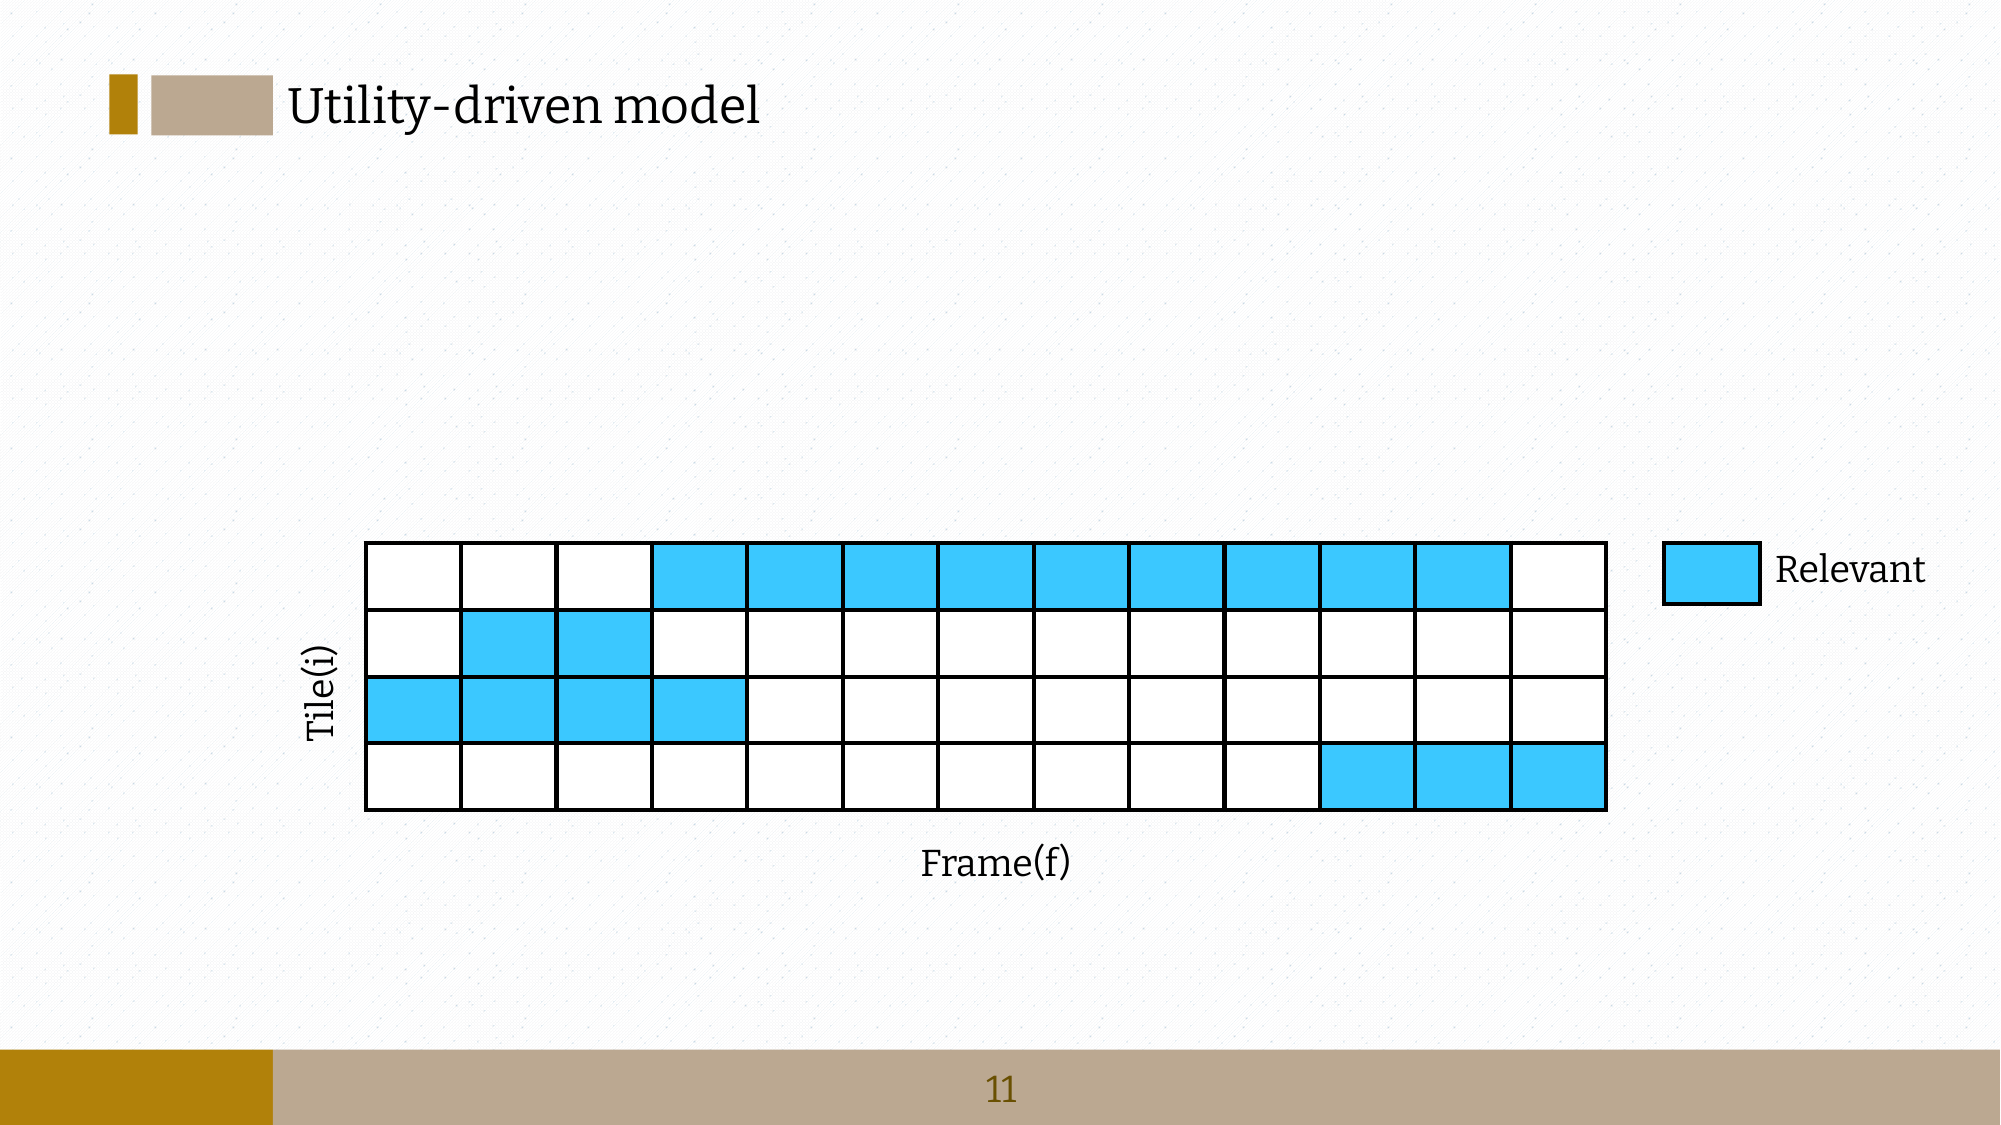

Utility-driven model

Relevant
|  |  |  |  |  |  |  |  |  |  |  |  |  |
| --- | --- | --- | --- | --- | --- | --- | --- | --- | --- | --- | --- | --- |
|  |  |  |  |  |  |  |  |  |  |  |  |  |
|  |  |  |  |  |  |  |  |  |  |  |  |  |
|  |  |  |  |  |  |  |  |  |  |  |  |  |
|  |
| --- |
Tile(i)
Frame(f)

11